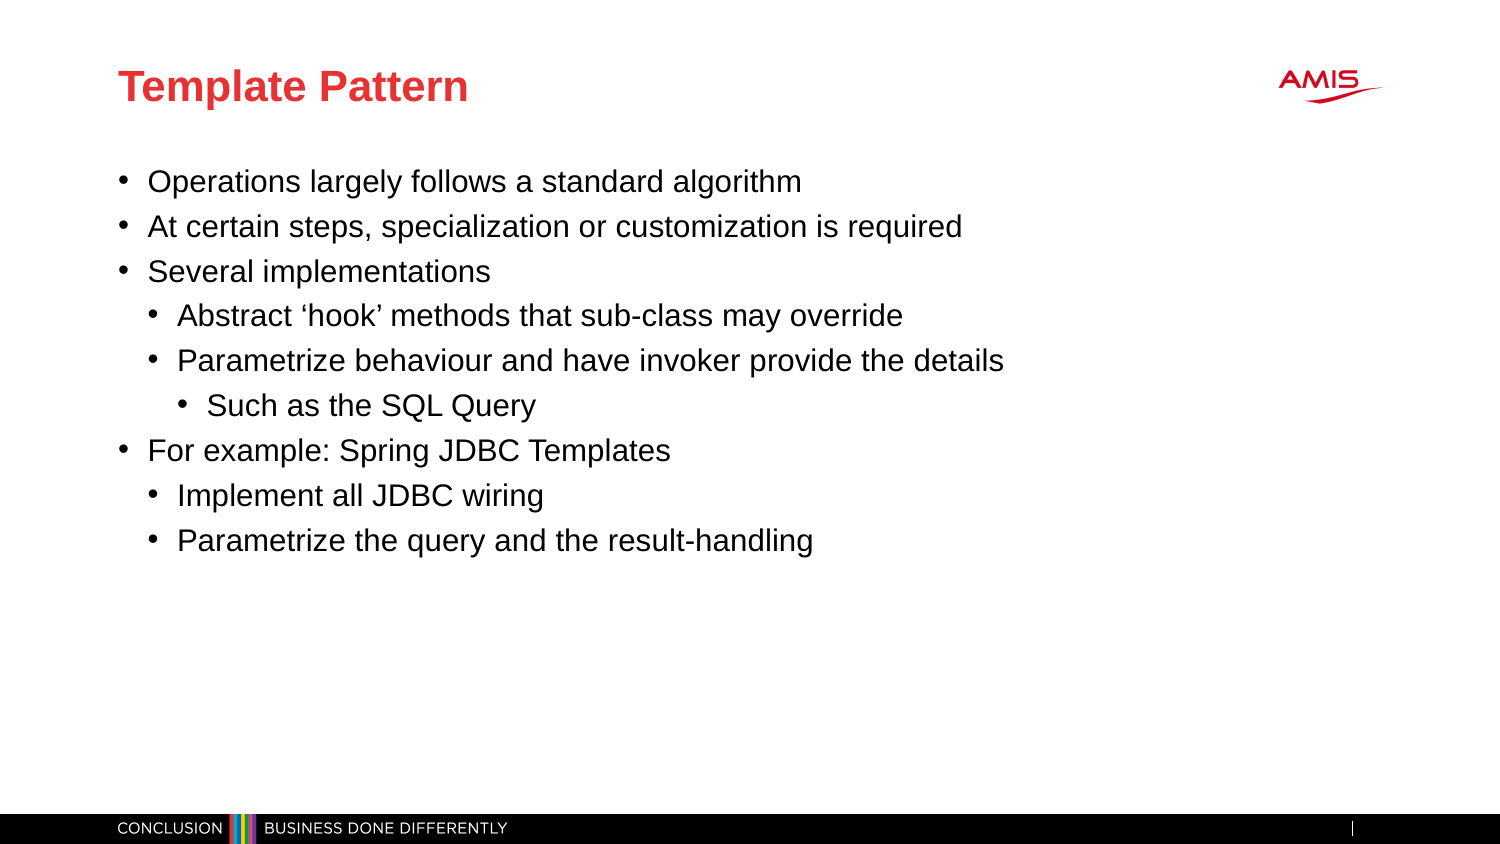

# Template Pattern
Operations largely follows a standard algorithm
At certain steps, specialization or customization is required
Several implementations
Abstract ‘hook’ methods that sub-class may override
Parametrize behaviour and have invoker provide the details
Such as the SQL Query
For example: Spring JDBC Templates
Implement all JDBC wiring
Parametrize the query and the result-handling